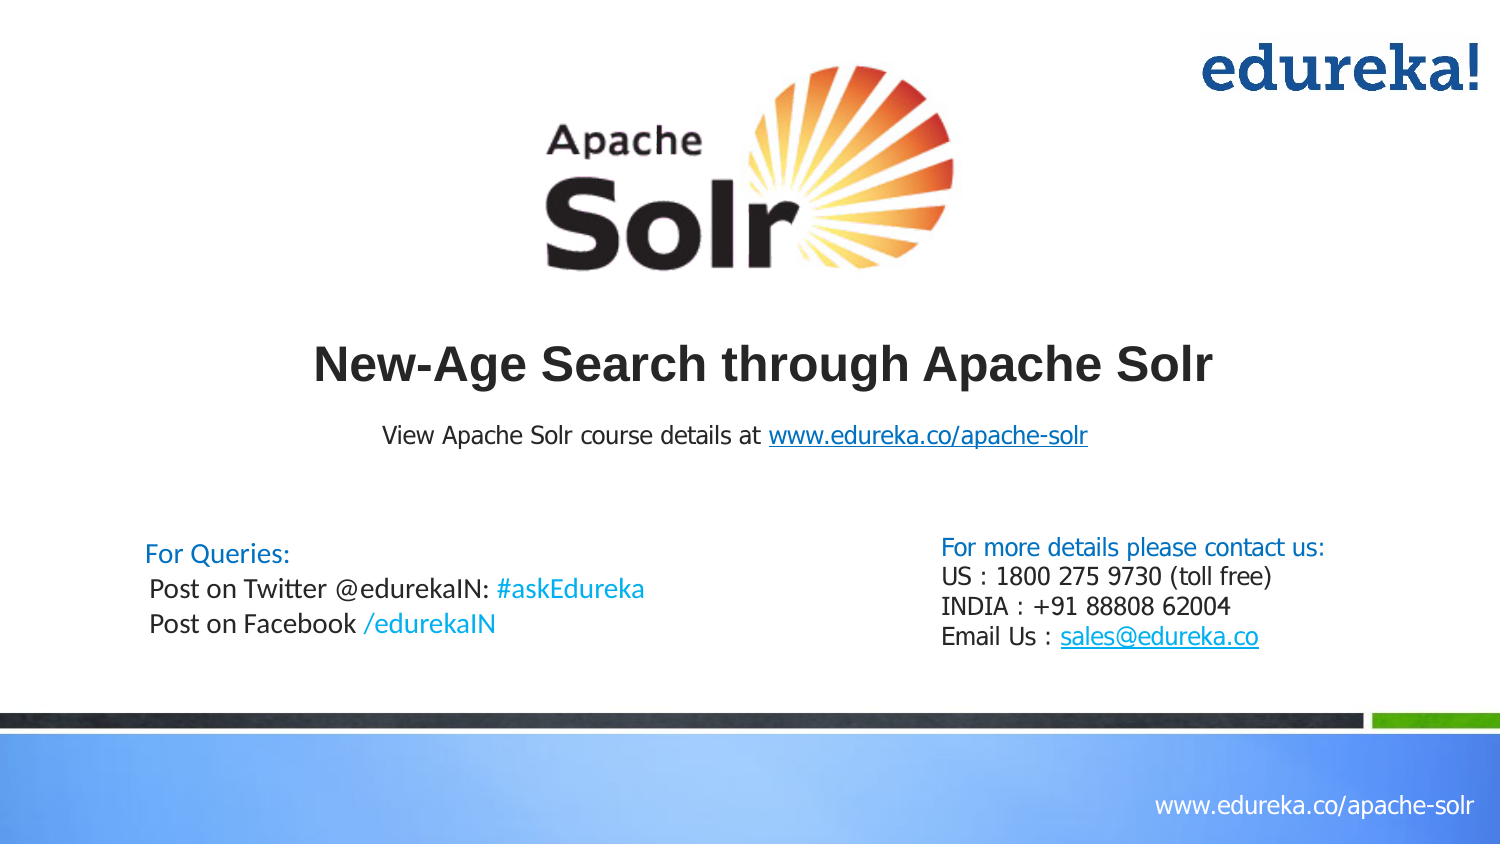

New-Age Search through Apache Solr
View Apache Solr course details at www.edureka.co/apache-solr
For more details please contact us:
US : 1800 275 9730 (toll free)
INDIA : +91 88808 62004
Email Us : sales@edureka.co
        For Queries:
Post on Twitter @edurekaIN: #askEdureka
Post on Facebook /edurekaIN